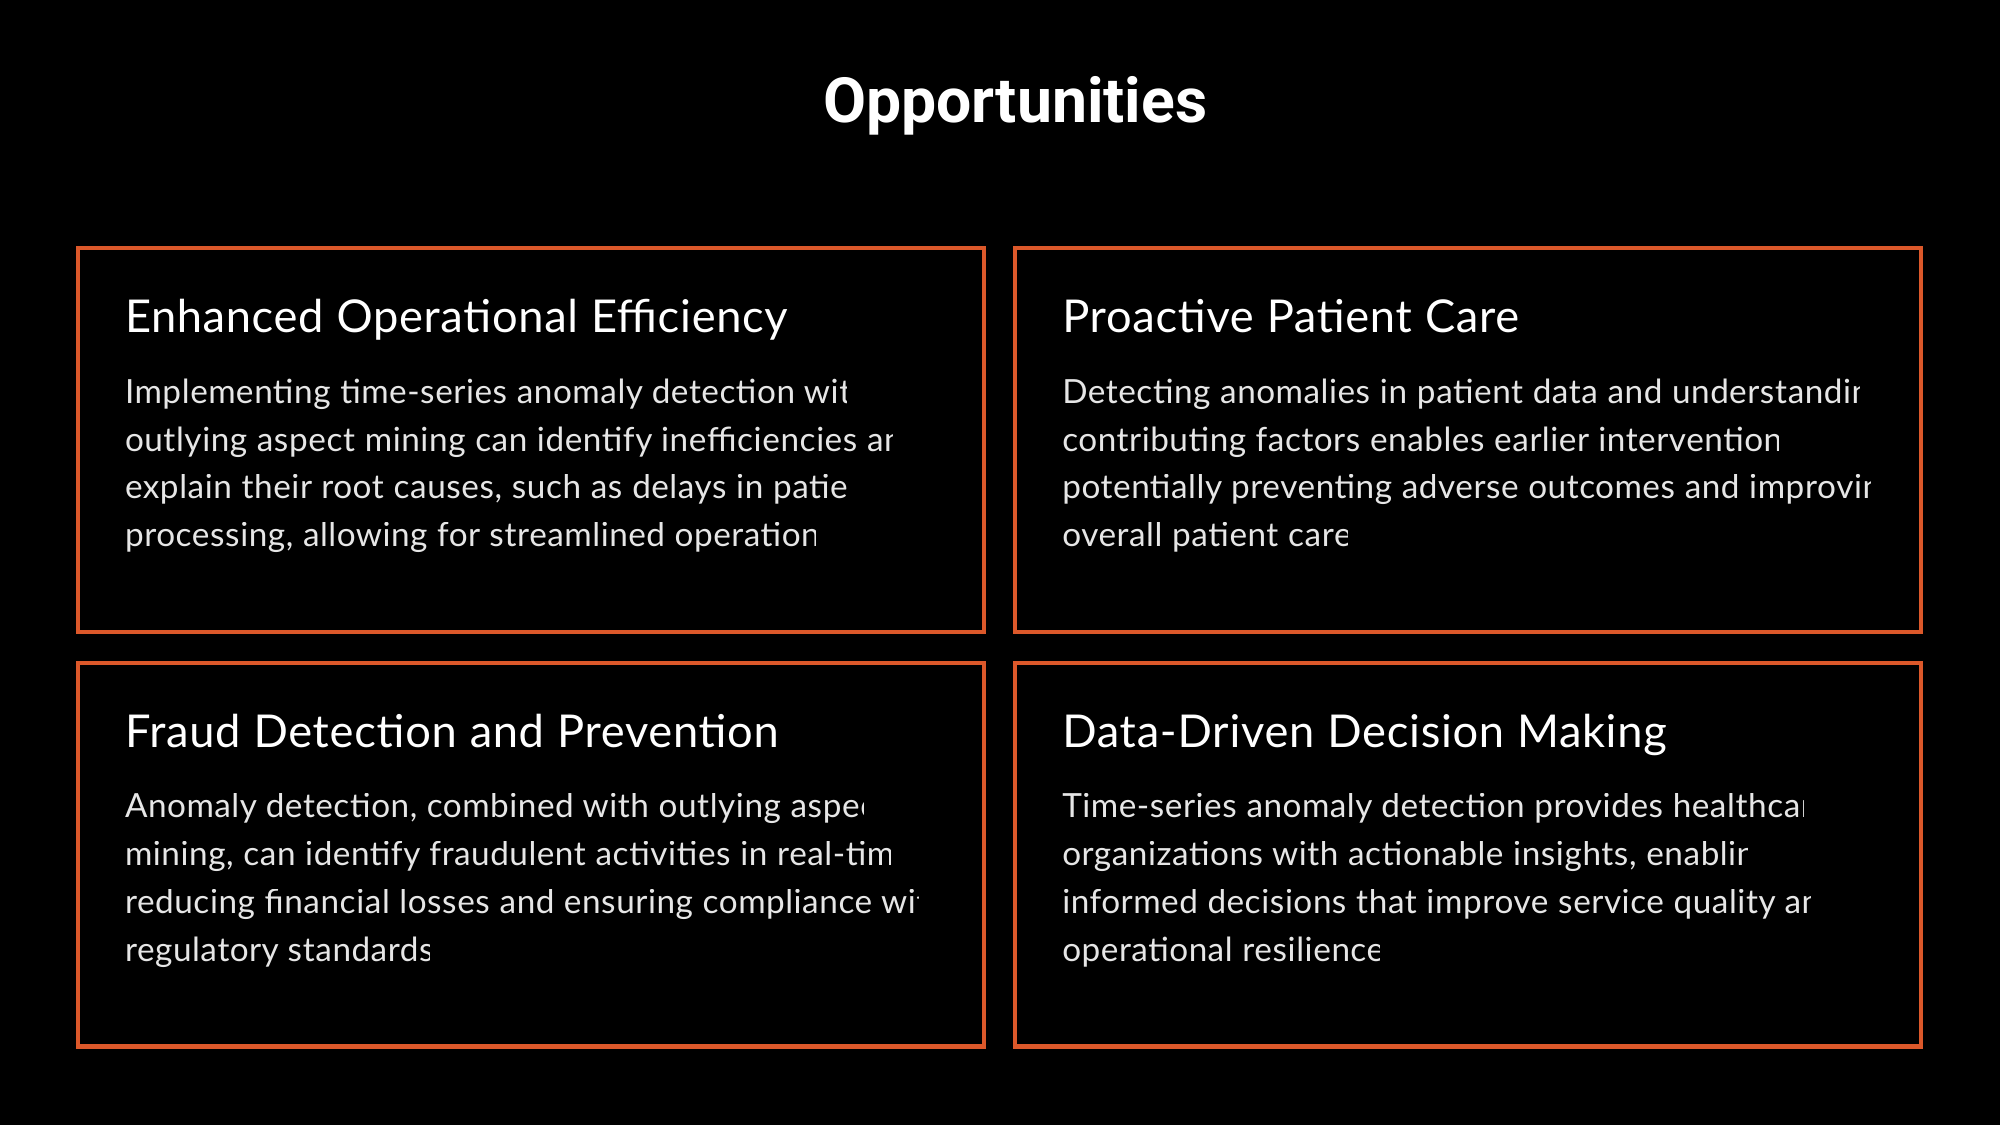

Opportunities

Enhanced Operational Efficiency
Proactive Patient Care
Implementing time-series anomaly detection with outlying aspect mining can identify inefficiencies and explain their root causes, such as delays in patient processing, allowing for streamlined operations.
Detecting anomalies in patient data and understanding contributing factors enables earlier interventions, potentially preventing adverse outcomes and improving overall patient care.

Fraud Detection and Prevention
Data-Driven Decision Making
Anomaly detection, combined with outlying aspect mining, can identify fraudulent activities in real-time, reducing financial losses and ensuring compliance with regulatory standards.
Time-series anomaly detection provides healthcare organizations with actionable insights, enabling informed decisions that improve service quality and operational resilience.